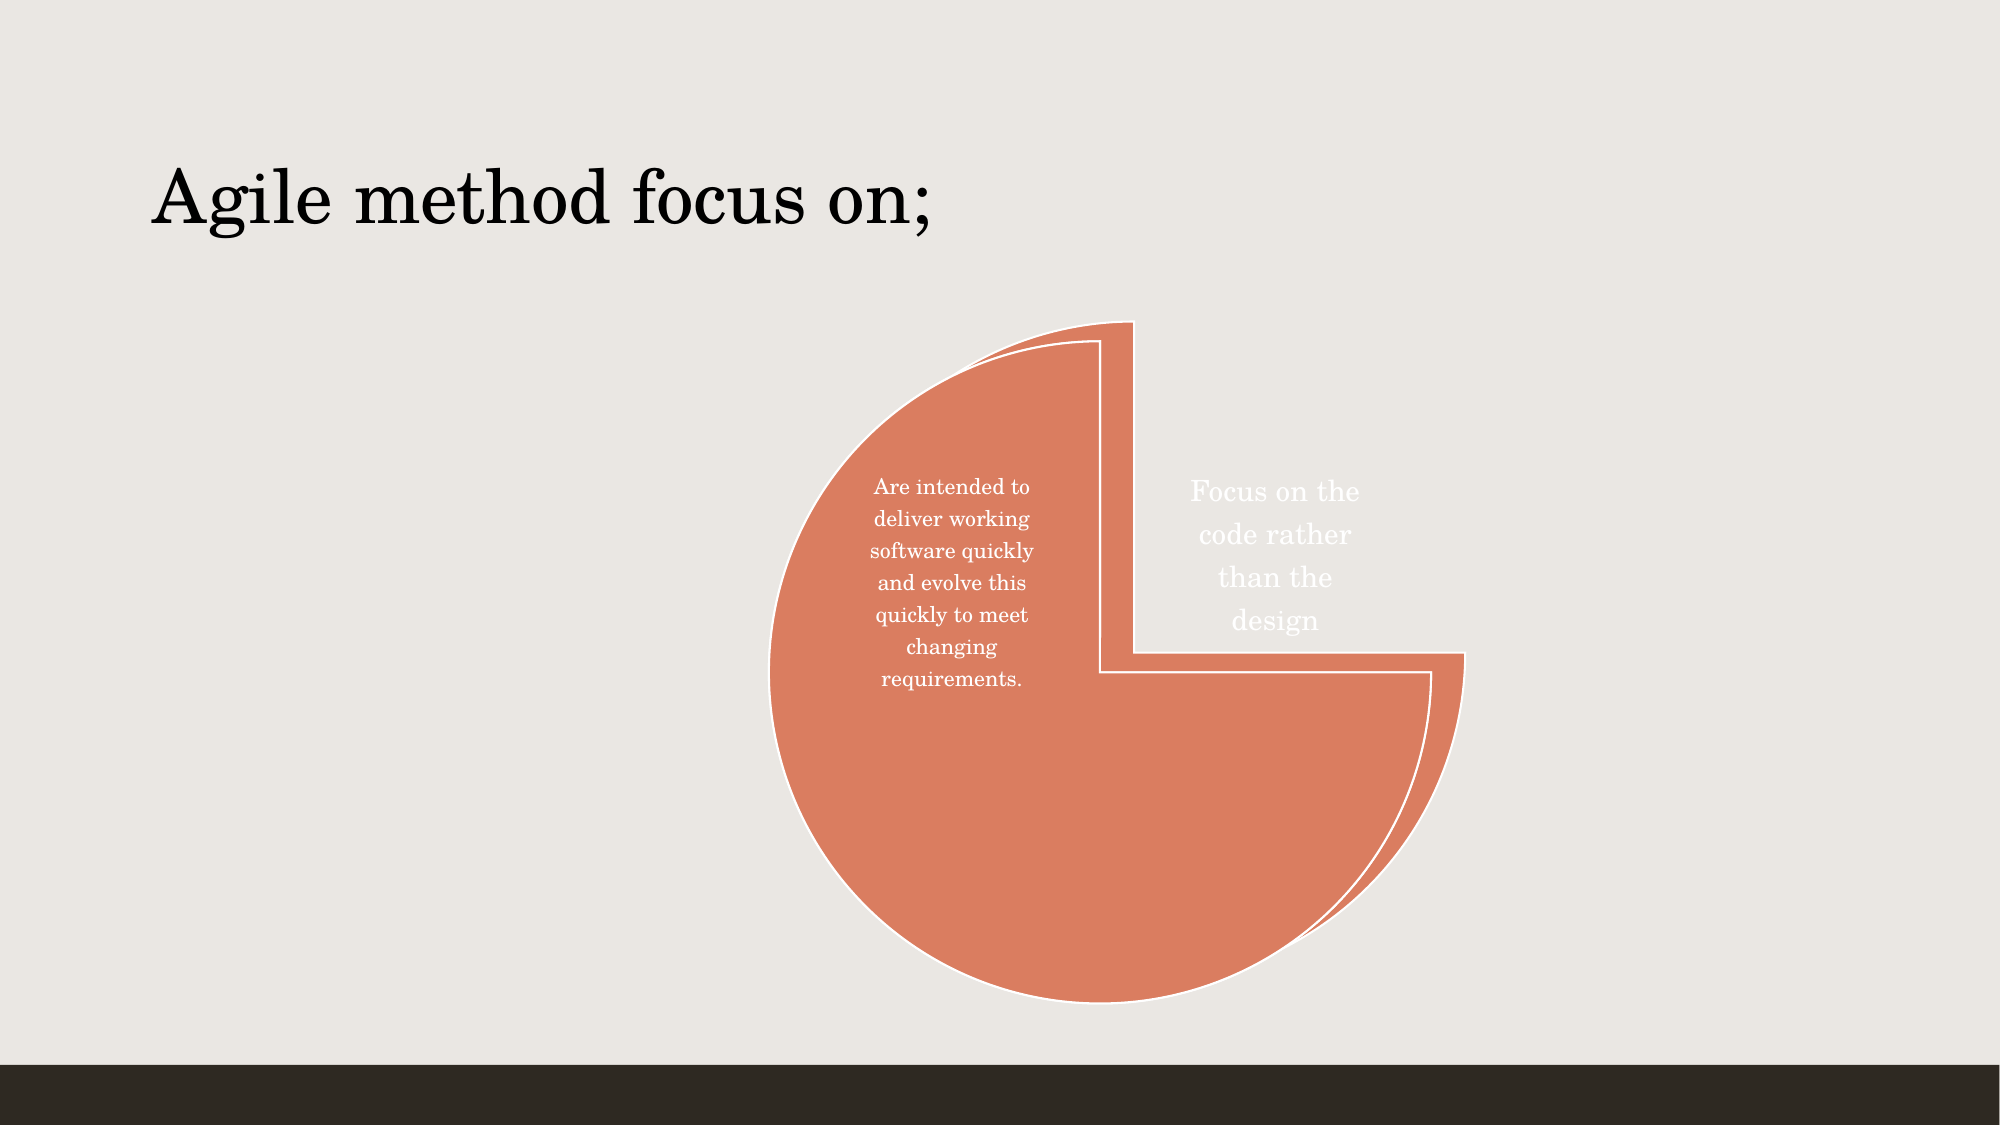

# Agile method focus on;
Focus on the code rather than the design
Are based on an iterative approach to software development
Are intended to deliver working software quickly and evolve this quickly to meet changing requirements.